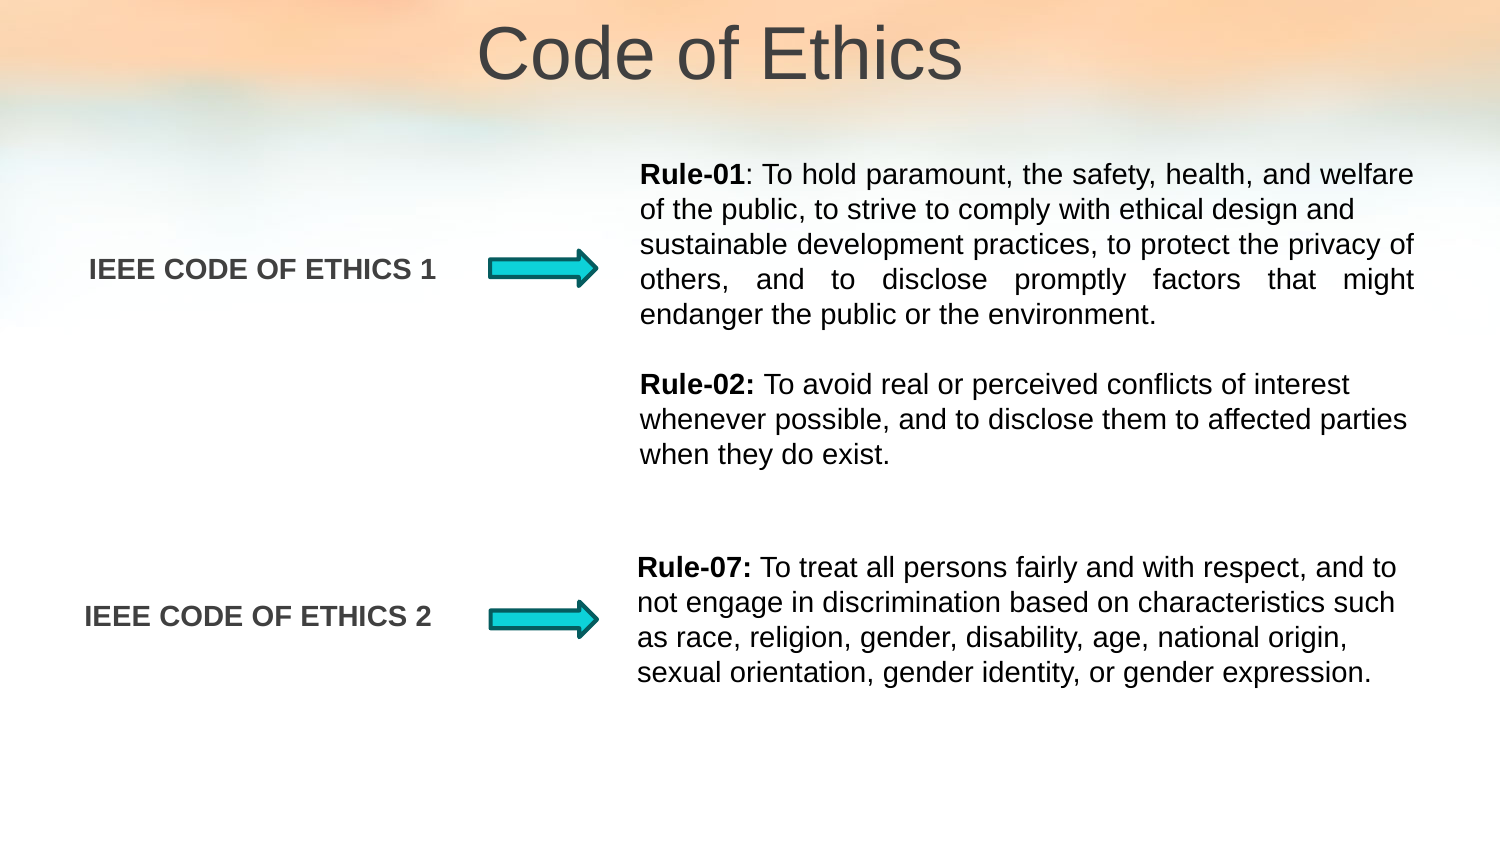

Code of Ethics
Rule-01: To hold paramount, the safety, health, and welfare
of the public, to strive to comply with ethical design and
sustainable development practices, to protect the privacy of others, and to disclose promptly factors that might endanger the public or the environment.

Rule-02: To avoid real or perceived conflicts of interest
whenever possible, and to disclose them to affected parties when they do exist.

IEEE CODE OF ETHICS 1

IEEE CODE OF ETHICS 2
Rule-07: To treat all persons fairly and with respect, and to
not engage in discrimination based on characteristics such
as race, religion, gender, disability, age, national origin,
sexual orientation, gender identity, or gender expression.